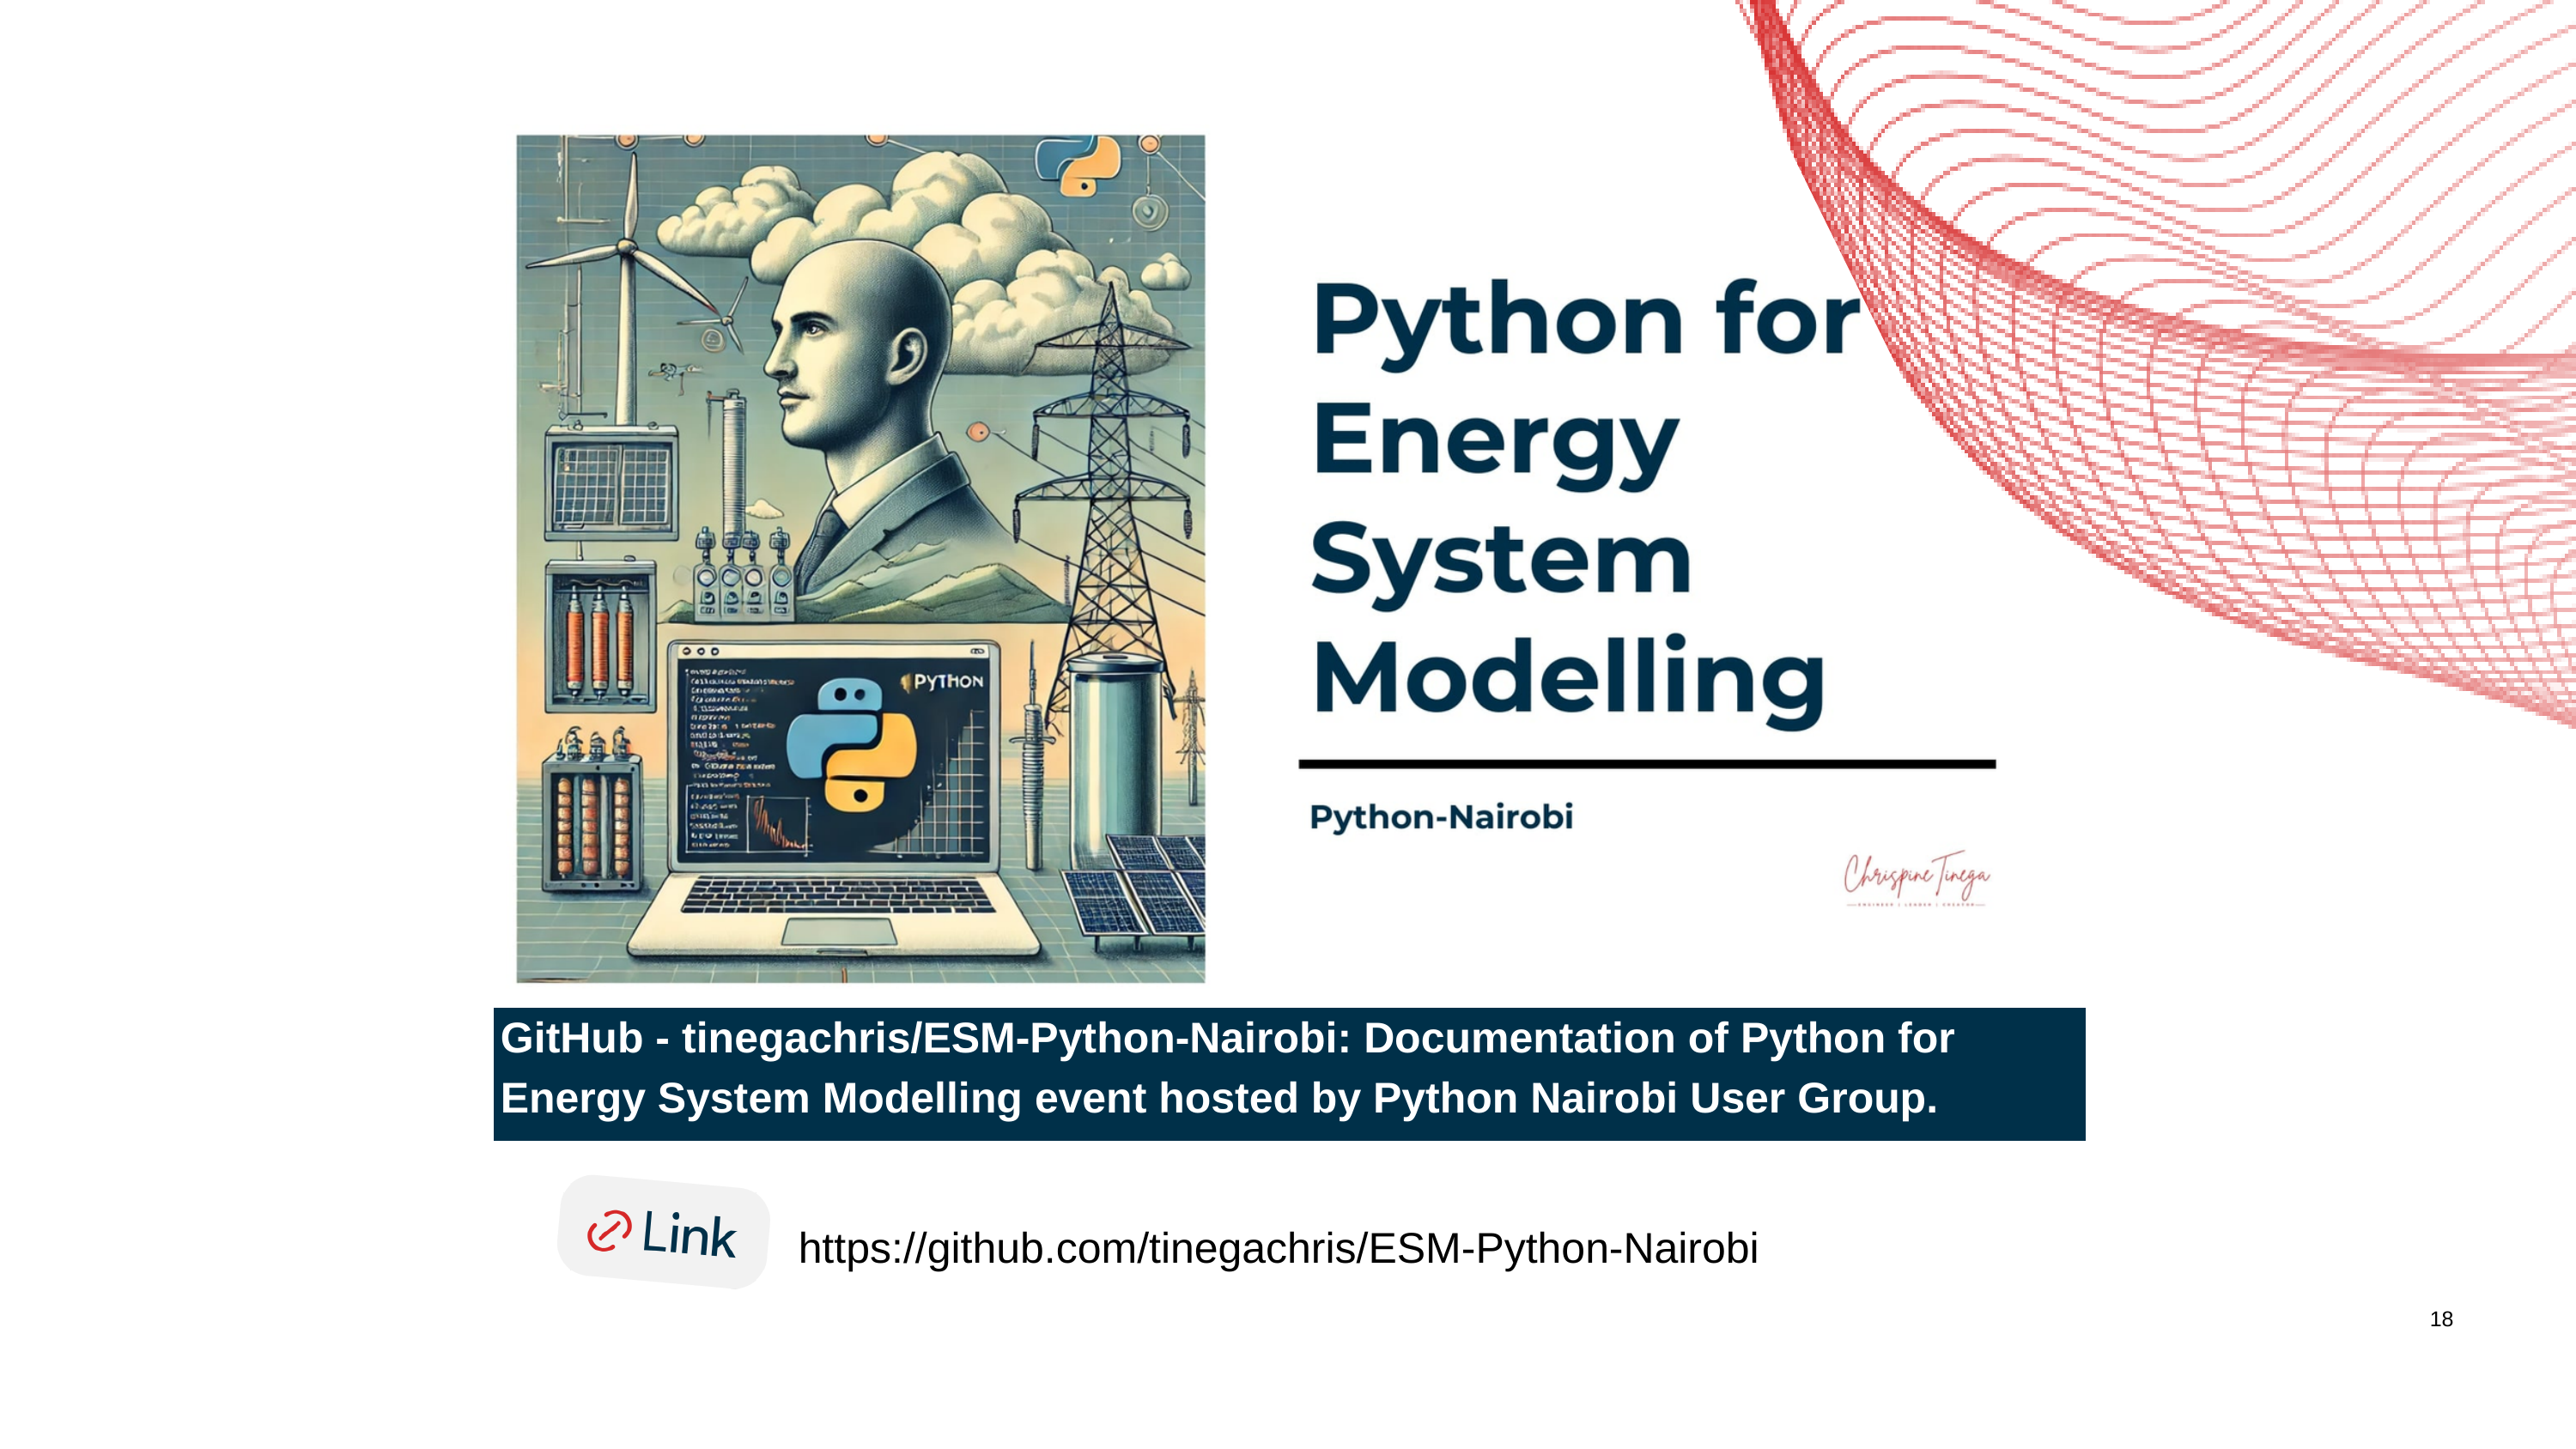

GitHub - tinegachris/ESM-Python-Nairobi: Documentation of Python for Energy System Modelling event hosted by Python Nairobi User Group.

https://github.com/tinegachris/ESM-Python-Nairobi
18